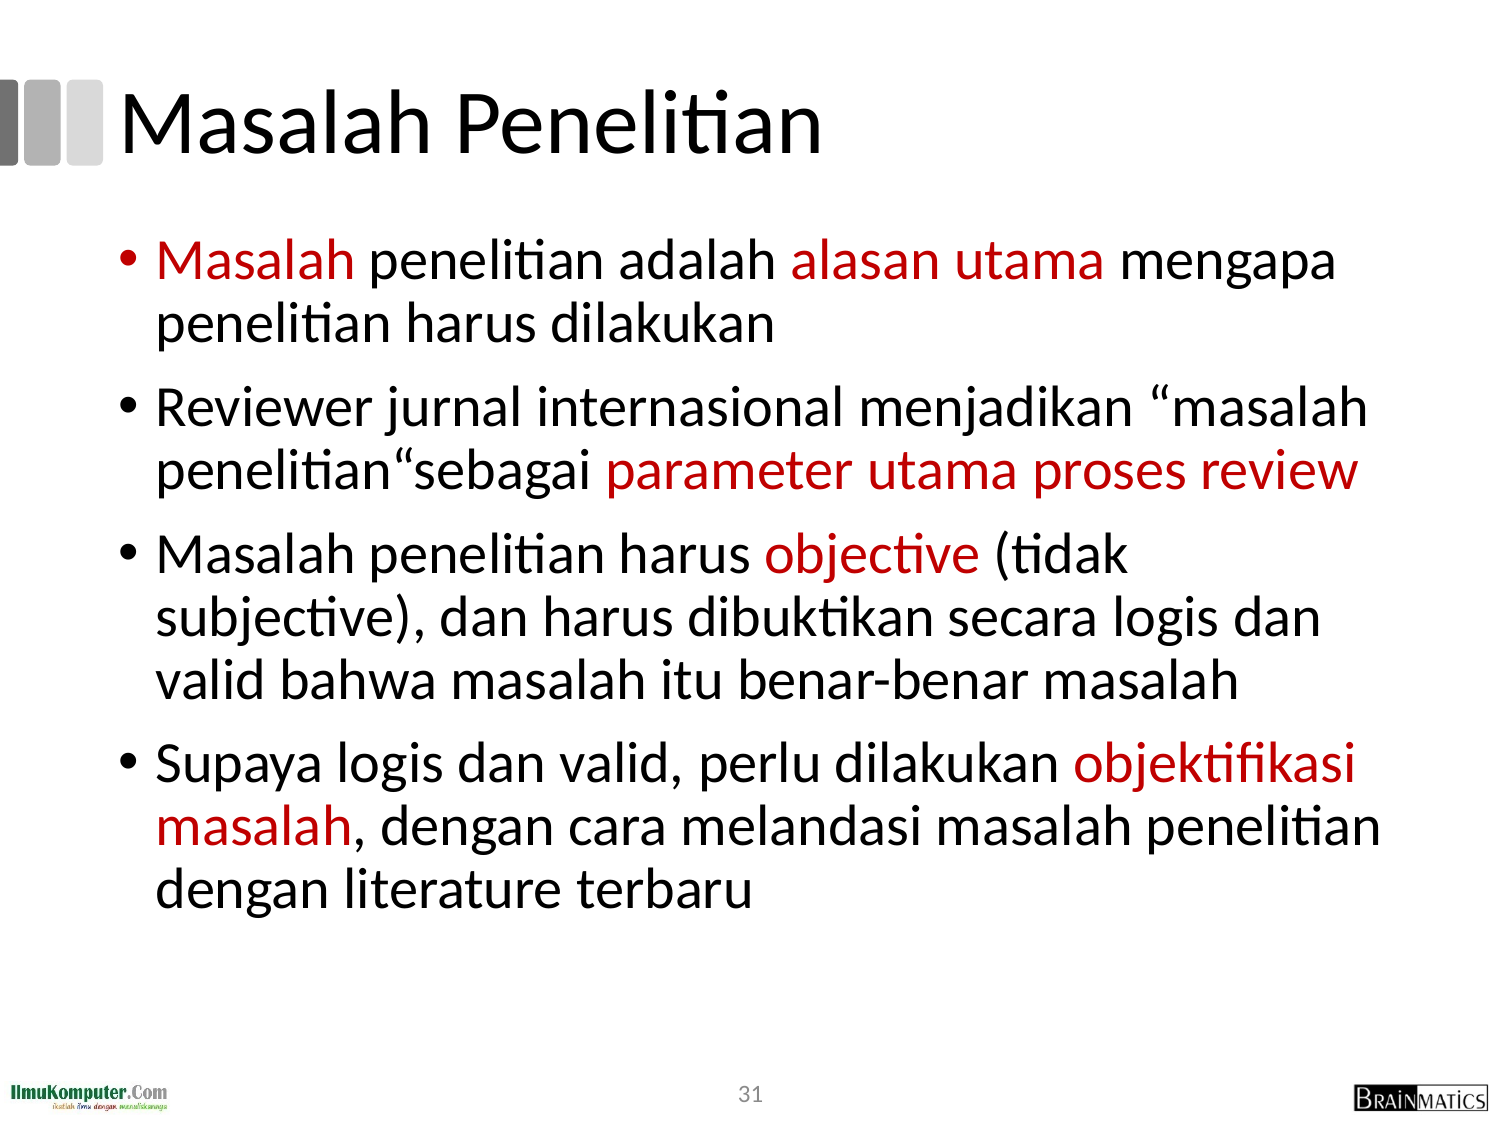

# Masalah Penelitian
Masalah penelitian adalah alasan utama mengapa penelitian harus dilakukan
Reviewer jurnal internasional menjadikan “masalah penelitian“sebagai parameter utama proses review
Masalah penelitian harus objective (tidak subjective), dan harus dibuktikan secara logis dan valid bahwa masalah itu benar-benar masalah
Supaya logis dan valid, perlu dilakukan objektifikasi masalah, dengan cara melandasi masalah penelitian dengan literature terbaru
31